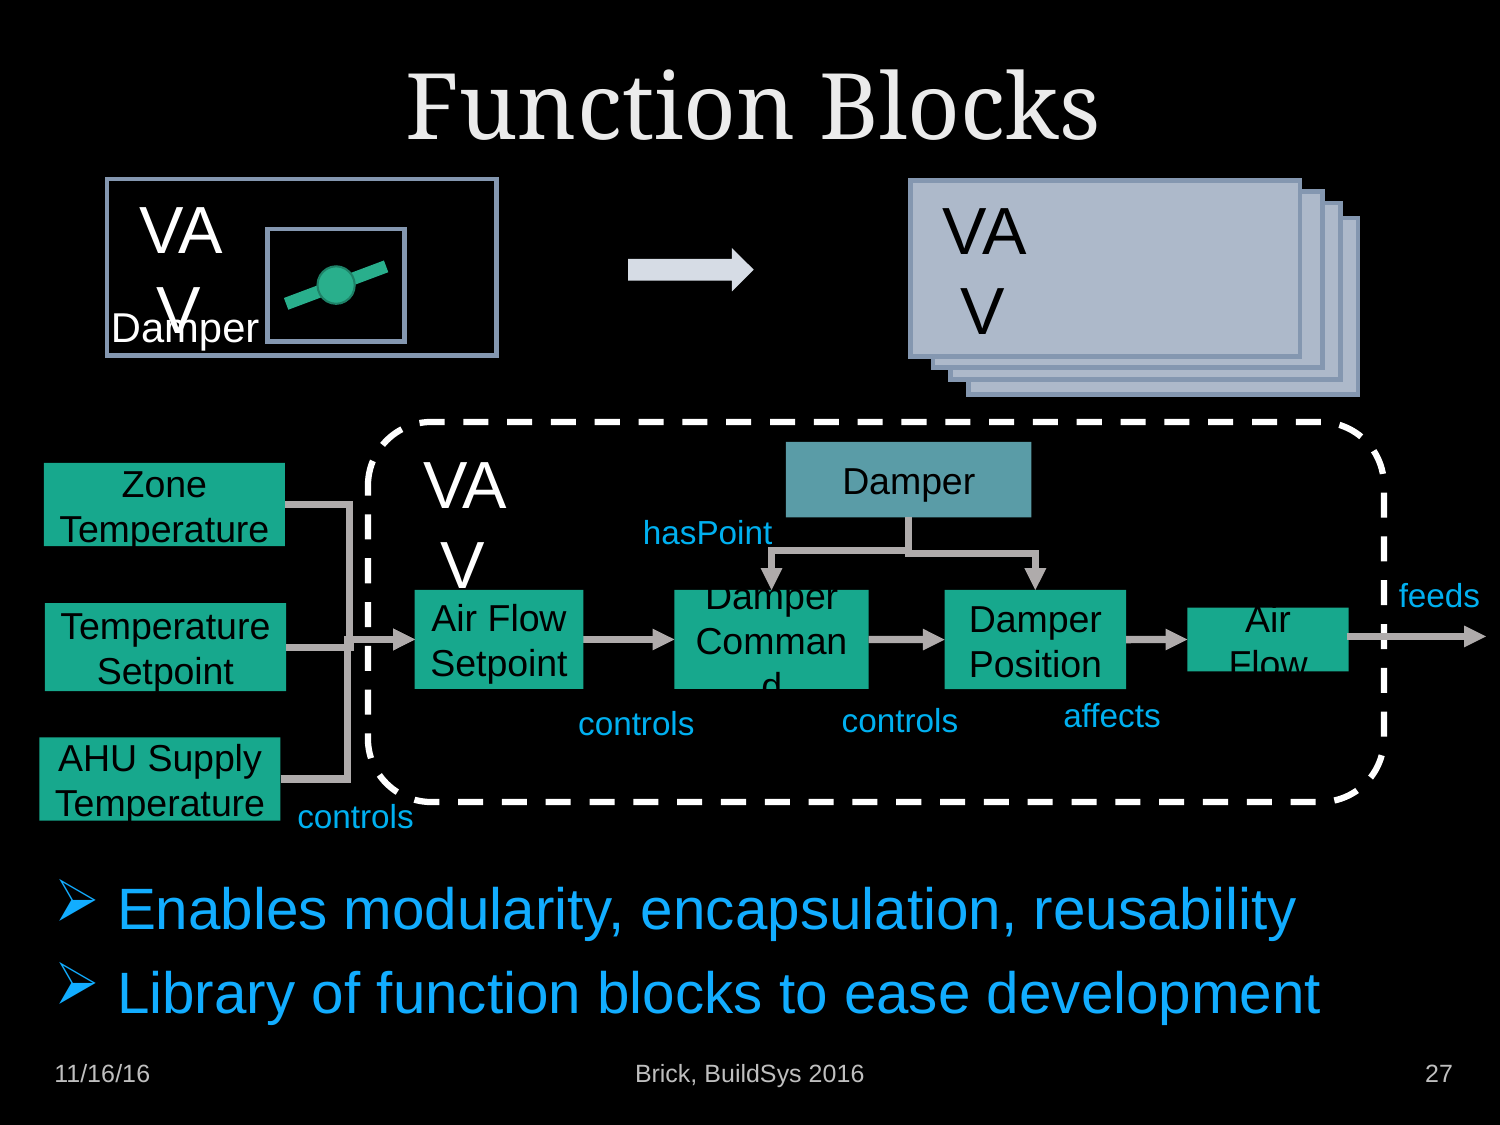

# Function Blocks

VAV

VAV

Damper

VAV
Damper
Zone Temperature
hasPoint
feeds
Air Flow Setpoint
Damper Position
Damper Command
Temperature
Setpoint
Air Flow
affects
controls
controls
AHU Supply Temperature
controls
 Enables modularity, encapsulation, reusability
 Library of function blocks to ease development
Brick, BuildSys 2016
27
11/16/16